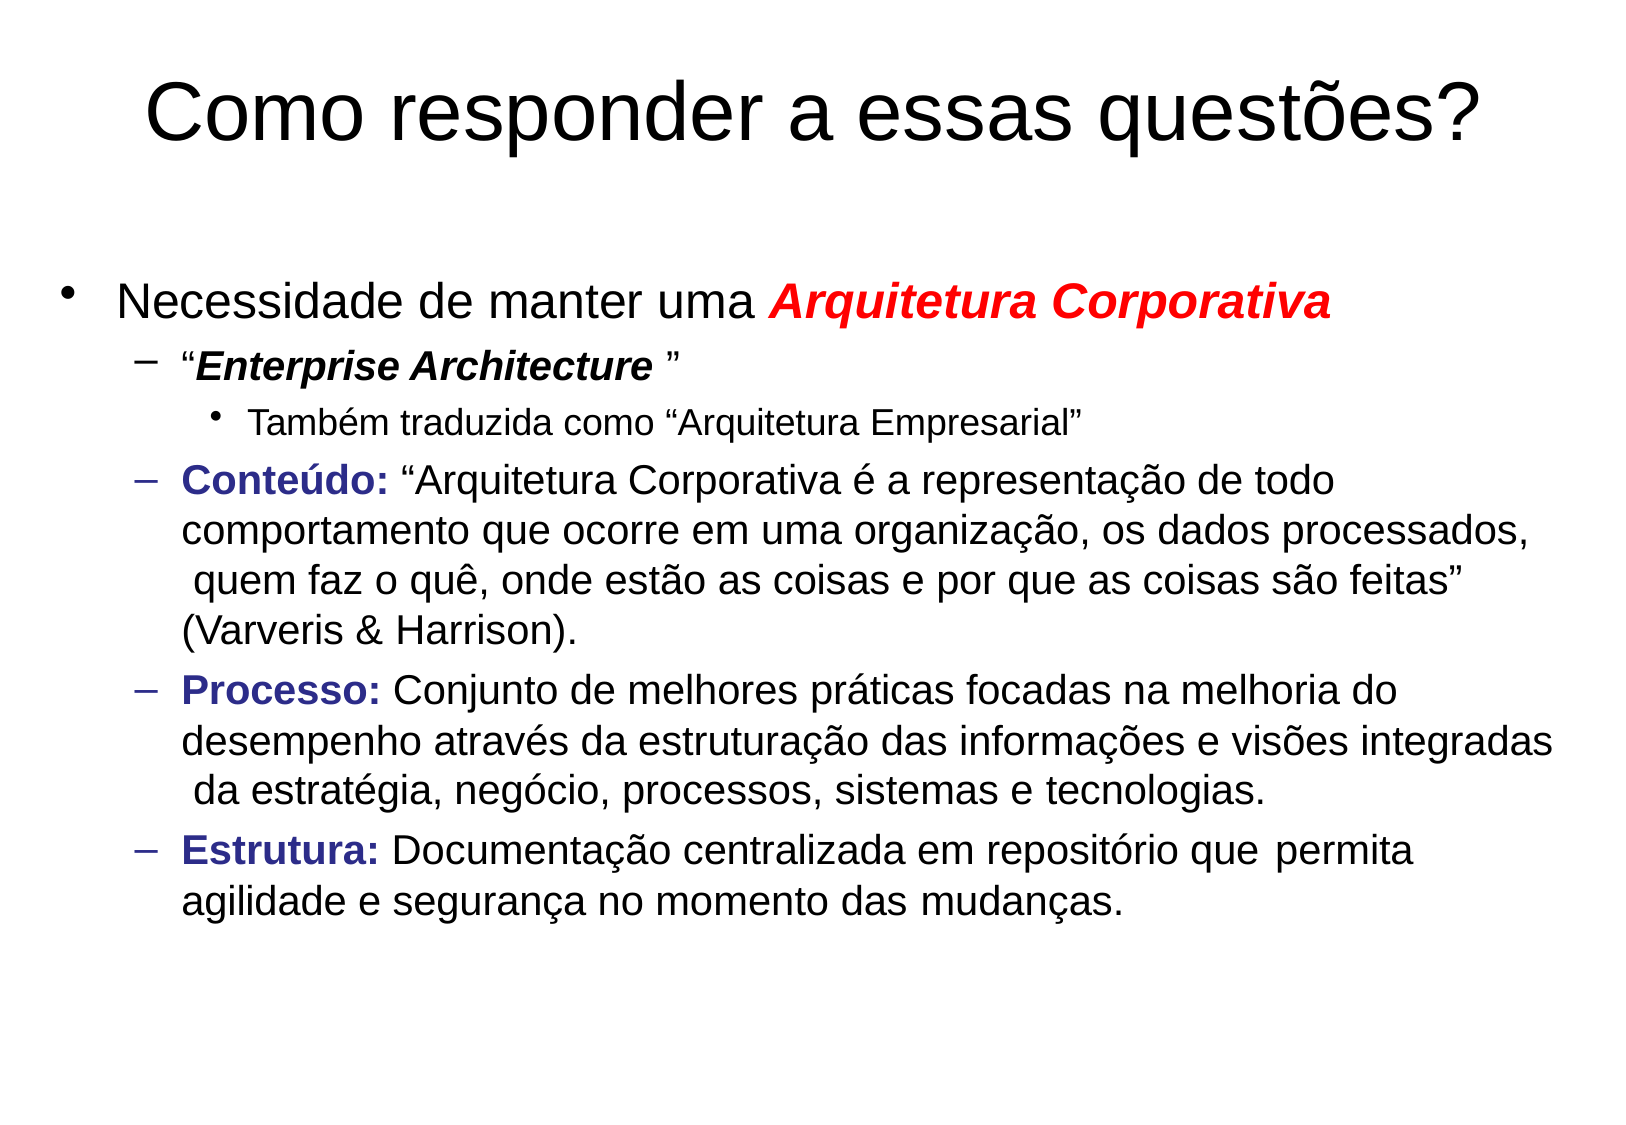

# Como responder a essas questões?
Necessidade de manter uma Arquitetura Corporativa
“Enterprise Architecture ”
Também traduzida como “Arquitetura Empresarial”
Conteúdo: “Arquitetura Corporativa é a representação de todo  comportamento que ocorre em uma organização, os dados processados,  quem faz o quê, onde estão as coisas e por que as coisas são feitas”  (Varveris & Harrison).
Processo: Conjunto de melhores práticas focadas na melhoria do  desempenho através da estruturação das informações e visões integradas  da estratégia, negócio, processos, sistemas e tecnologias.
Estrutura: Documentação centralizada em repositório que permita
agilidade e segurança no momento das mudanças.